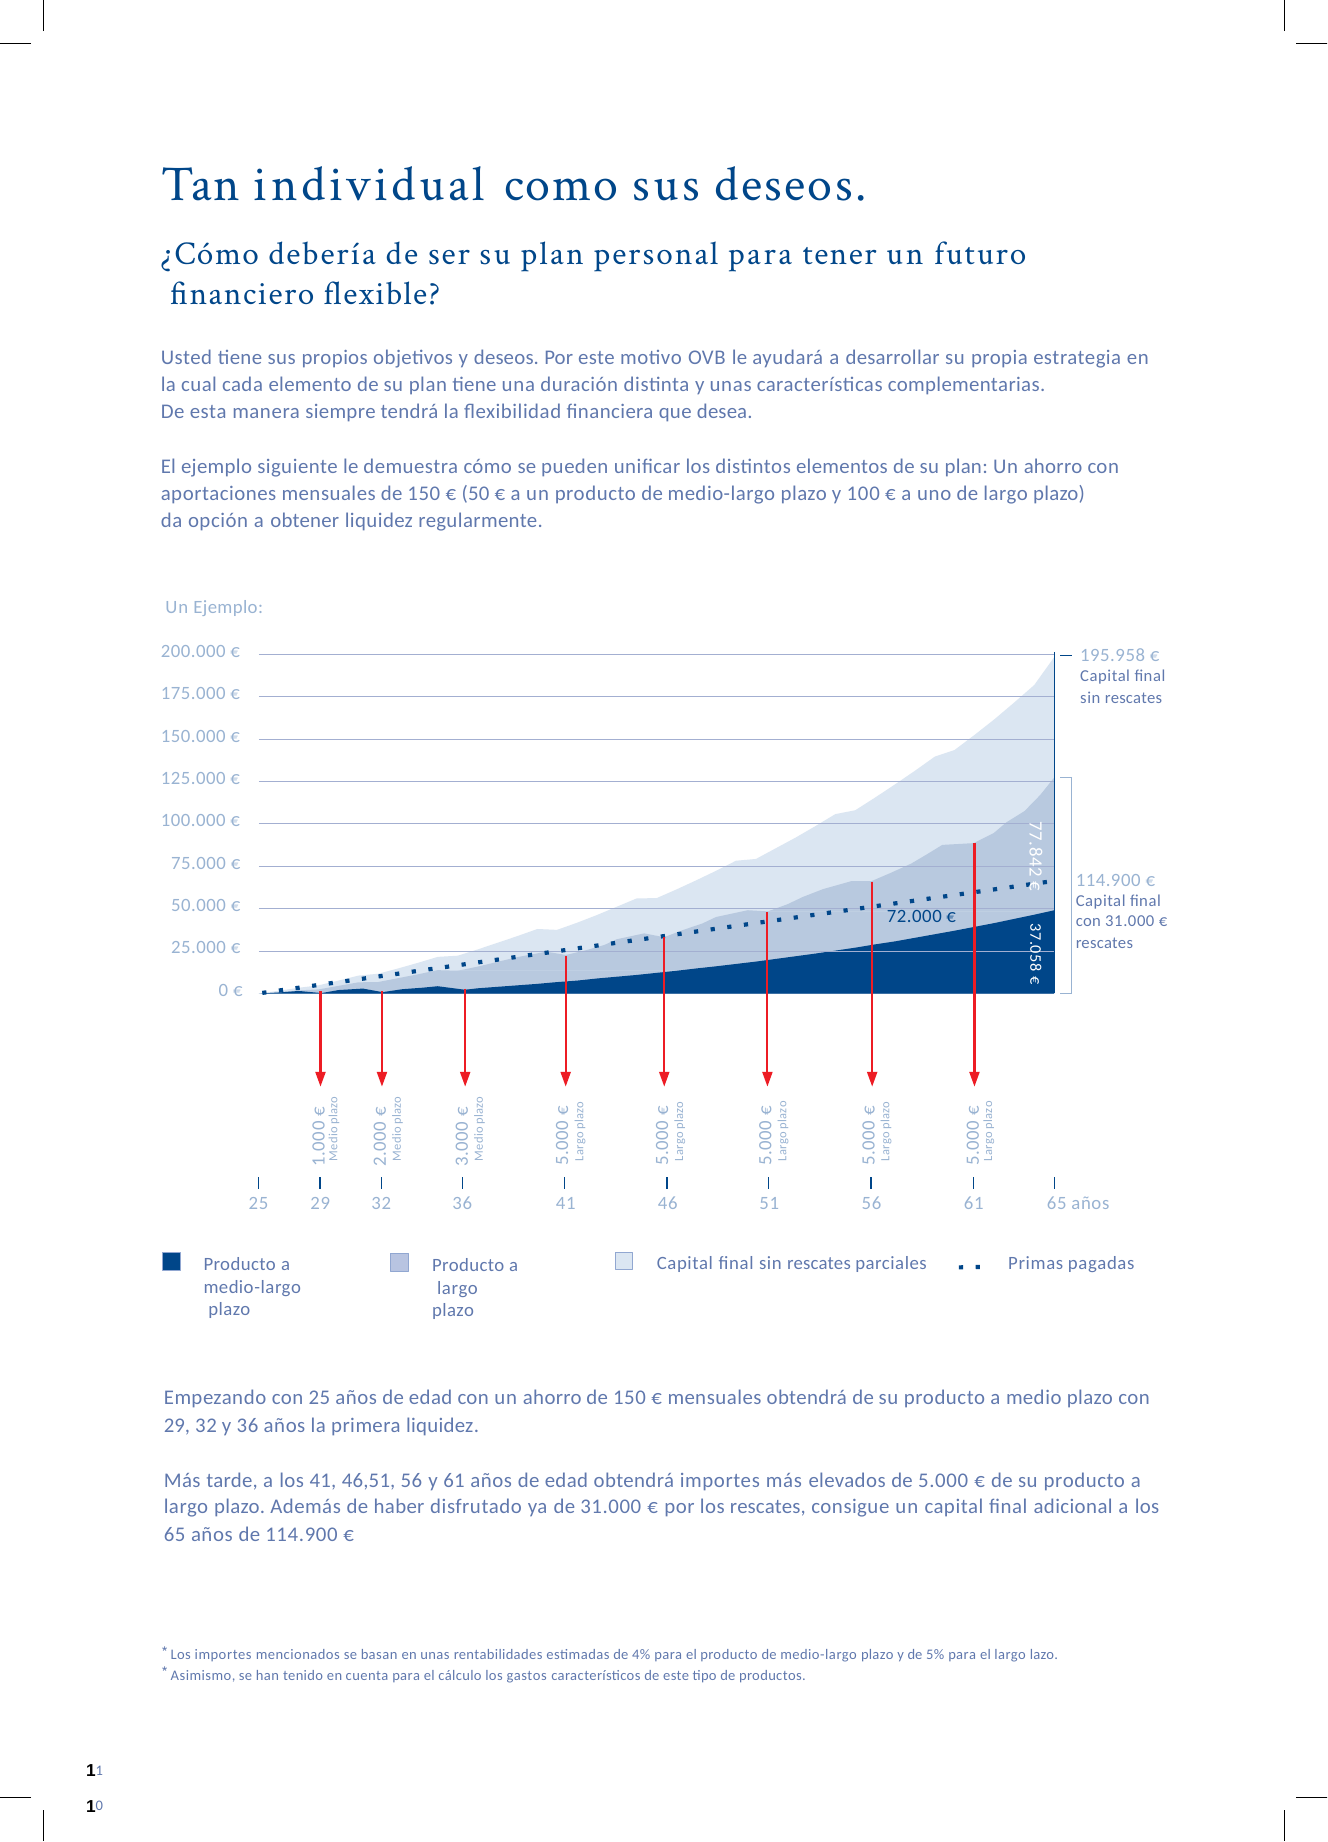

# Tan individual como sus deseos.
¿Cómo debería de ser su plan personal para tener un futuro  financiero flexible?
Usted tiene sus propios objetivos y deseos. Por este motivo OVB le ayudará a desarrollar su propia estrategia en  la cual cada elemento de su plan tiene una duración distinta y unas características complementarias.
De esta manera siempre tendrá la flexibilidad financiera que desea.

El ejemplo siguiente le demuestra cómo se pueden unificar los distintos elementos de su plan: Un ahorro con
aportaciones mensuales de 150 € (50 € a un producto de medio-largo plazo y 100 € a uno de largo plazo)  da opción a obtener liquidez regularmente.
Un Ejemplo:
200.000 €
175.000 €
150.000 €
125.000 €
100.000 €
75.000 €
50.000 €
25.000 €
0 €
195.958 €
Capital final
sin rescates

77.842 €	37.058 €

114.900 €
Capital final
con 31.000 €
rescates

72.000 €

2.000 €
Medio plazo
Medio plazo
3.000 €
Medio plazo
5.000 €
Largo plazo
5.000 €
Largo plazo
5.000 €
Largo plazo
5.000 €
Largo plazo
Largo plazo
5.000 €
1.000 €

25	29	32
36
41
46
51
56
61
65 años
Capital final sin rescates parciales
Primas pagadas
Producto a  medio-largo  plazo
Producto a  largo plazo

Empezando con 25 años de edad con un ahorro de 150 € mensuales obtendrá de su producto a medio plazo con  29, 32 y 36 años la primera liquidez.

Más tarde, a los 41, 46,51, 56 y 61 años de edad obtendrá importes más elevados de 5.000 € de su producto a  largo plazo. Además de haber disfrutado ya de 31.000 € por los rescates, consigue un capital final adicional a los  65 años de 114.900 €
Los importes mencionados se basan en unas rentabilidades estimadas de 4% para el producto de medio-largo plazo y de 5% para el largo lazo.
Asimismo, se han tenido en cuenta para el cálculo los gastos característicos de este tipo de productos.
1110